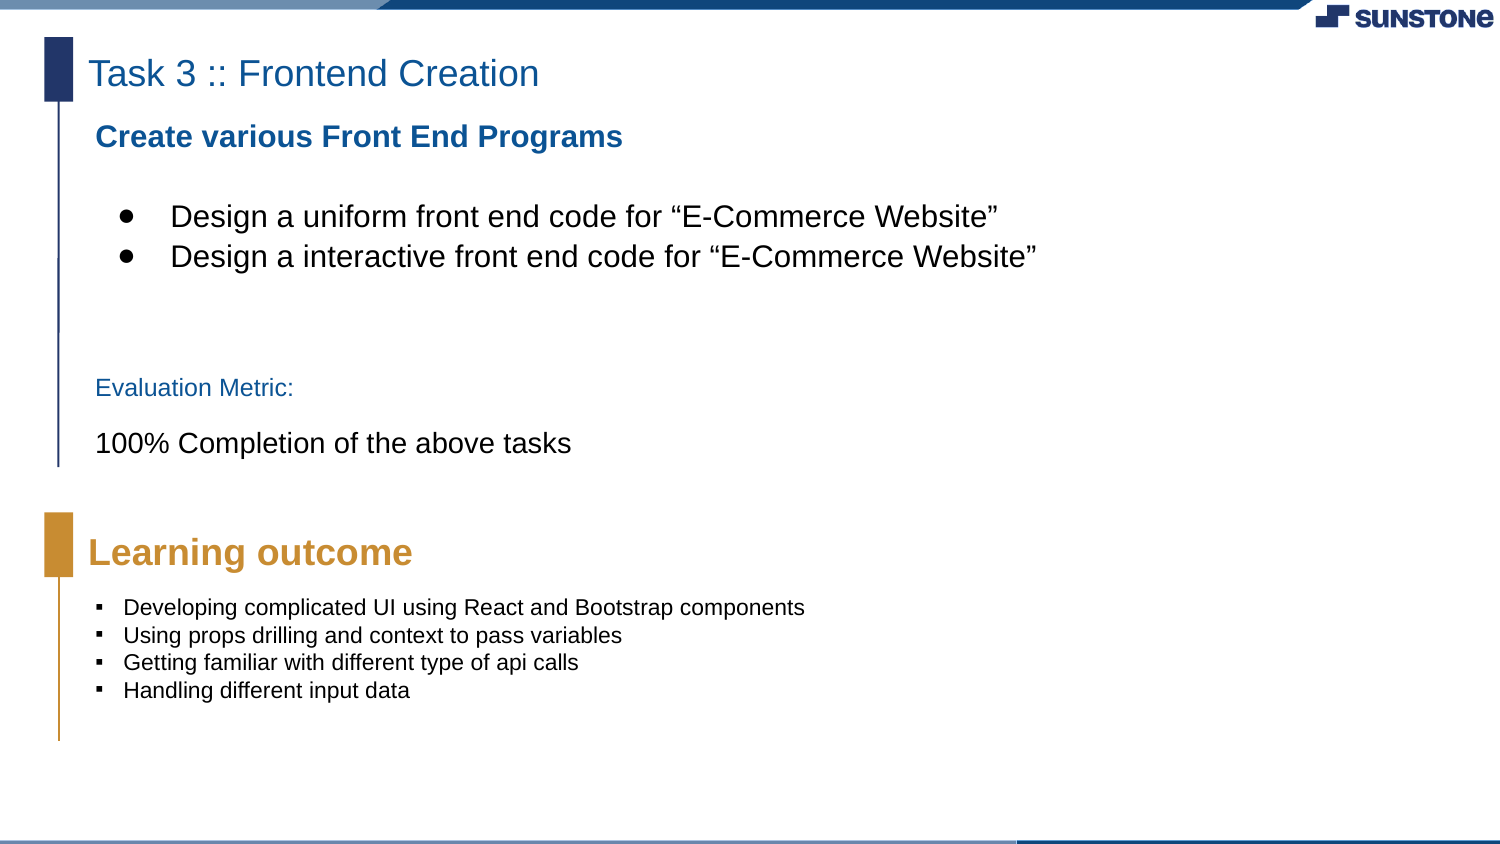

Task 3 :: Frontend Creation
Create various Front End Programs

Design a uniform front end code for “E-Commerce Website”
Design a interactive front end code for “E-Commerce Website”
Evaluation Metric:
100% Completion of the above tasks
Learning outcome
Developing complicated UI using React and Bootstrap components
Using props drilling and context to pass variables
Getting familiar with different type of api calls
Handling different input data